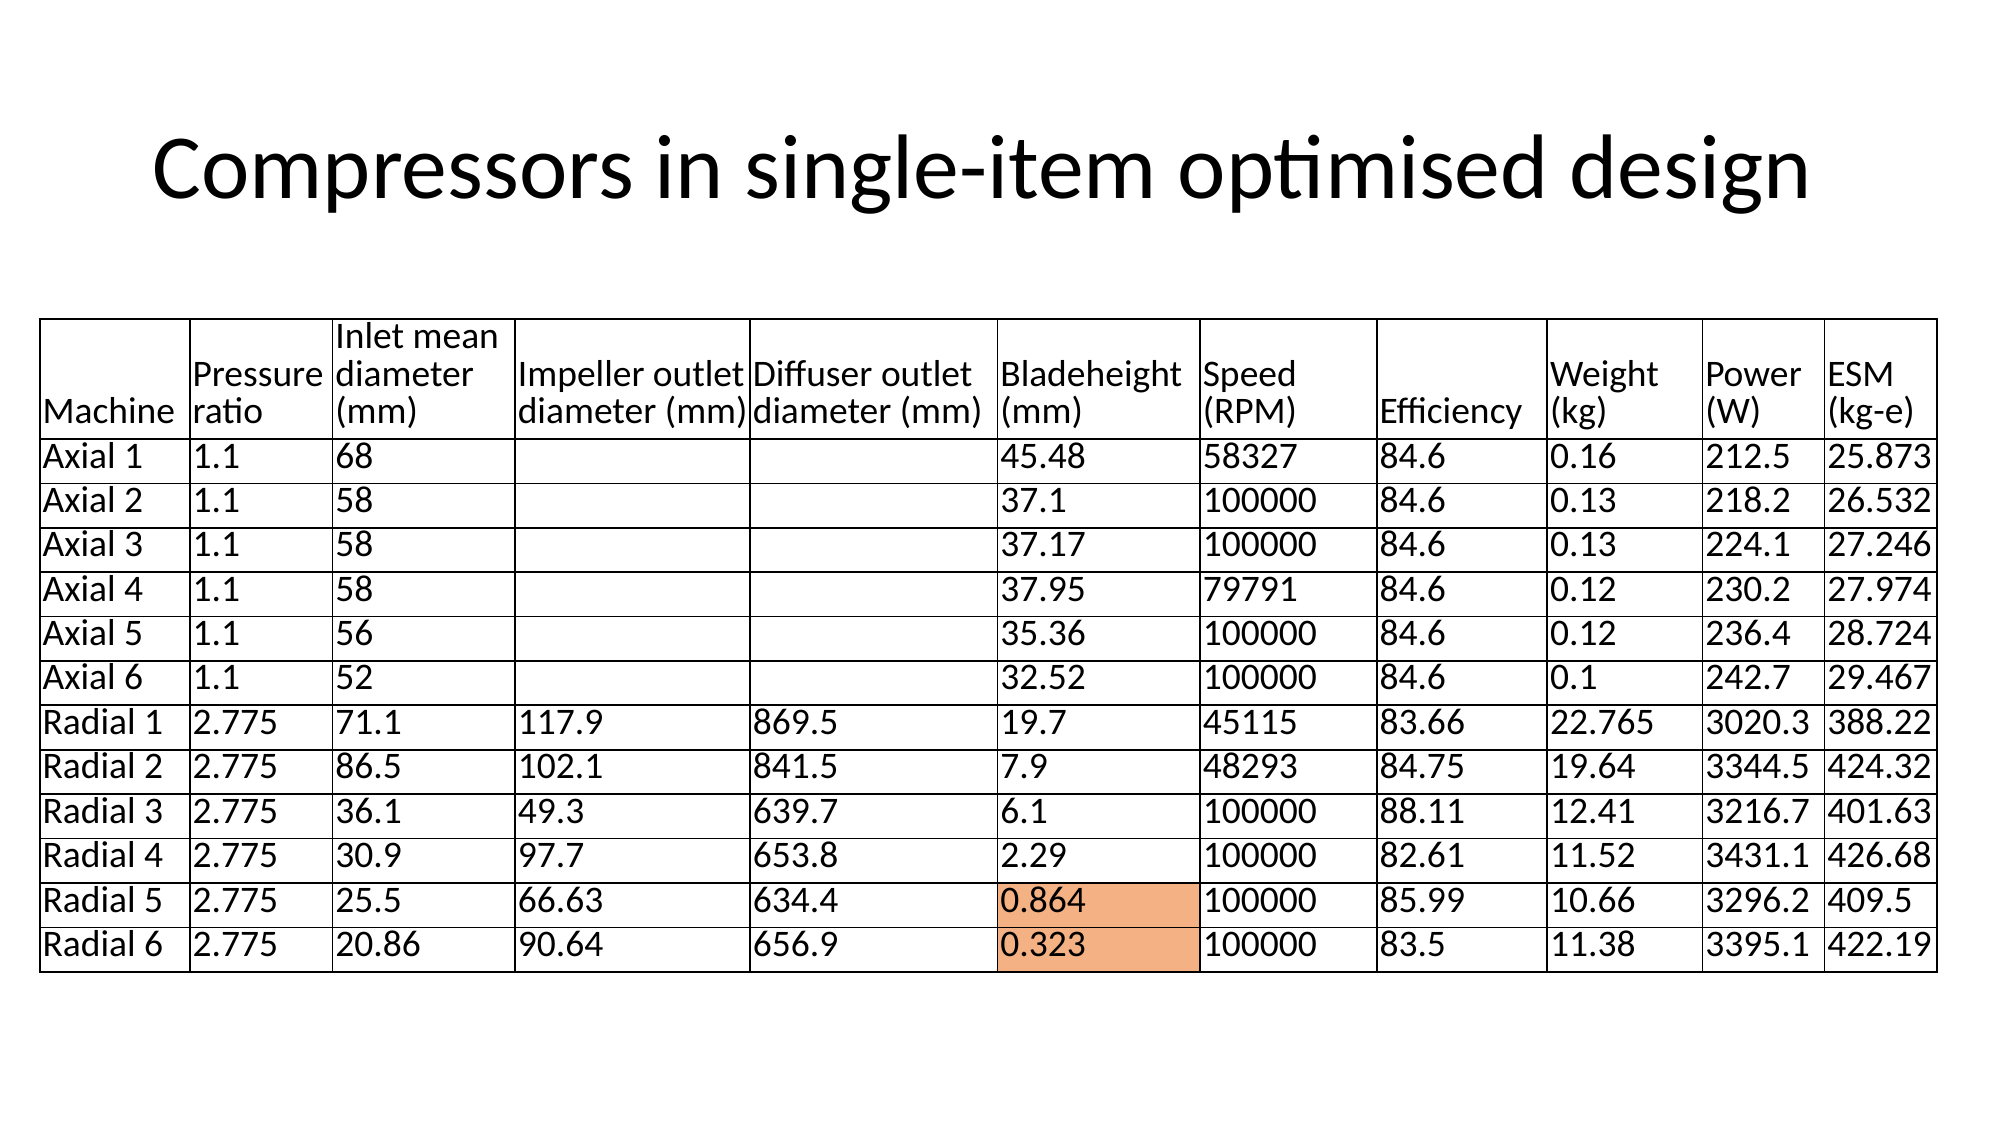

# Compressors in single-item optimised design
| Machine | Pressure ratio | Inlet mean diameter (mm) | Impeller outlet diameter (mm) | Diffuser outlet diameter (mm) | Bladeheight (mm) | Speed (RPM) | Efficiency | Weight (kg) | Power (W) | ESM (kg-e) |
| --- | --- | --- | --- | --- | --- | --- | --- | --- | --- | --- |
| Axial 1 | 1.1 | 68 |  |  | 45.48 | 58327 | 84.6 | 0.16 | 212.5 | 25.873 |
| Axial 2 | 1.1 | 58 |  |  | 37.1 | 100000 | 84.6 | 0.13 | 218.2 | 26.532 |
| Axial 3 | 1.1 | 58 |  |  | 37.17 | 100000 | 84.6 | 0.13 | 224.1 | 27.246 |
| Axial 4 | 1.1 | 58 |  |  | 37.95 | 79791 | 84.6 | 0.12 | 230.2 | 27.974 |
| Axial 5 | 1.1 | 56 |  |  | 35.36 | 100000 | 84.6 | 0.12 | 236.4 | 28.724 |
| Axial 6 | 1.1 | 52 |  |  | 32.52 | 100000 | 84.6 | 0.1 | 242.7 | 29.467 |
| Radial 1 | 2.775 | 71.1 | 117.9 | 869.5 | 19.7 | 45115 | 83.66 | 22.765 | 3020.3 | 388.22 |
| Radial 2 | 2.775 | 86.5 | 102.1 | 841.5 | 7.9 | 48293 | 84.75 | 19.64 | 3344.5 | 424.32 |
| Radial 3 | 2.775 | 36.1 | 49.3 | 639.7 | 6.1 | 100000 | 88.11 | 12.41 | 3216.7 | 401.63 |
| Radial 4 | 2.775 | 30.9 | 97.7 | 653.8 | 2.29 | 100000 | 82.61 | 11.52 | 3431.1 | 426.68 |
| Radial 5 | 2.775 | 25.5 | 66.63 | 634.4 | 0.864 | 100000 | 85.99 | 10.66 | 3296.2 | 409.5 |
| Radial 6 | 2.775 | 20.86 | 90.64 | 656.9 | 0.323 | 100000 | 83.5 | 11.38 | 3395.1 | 422.19 |